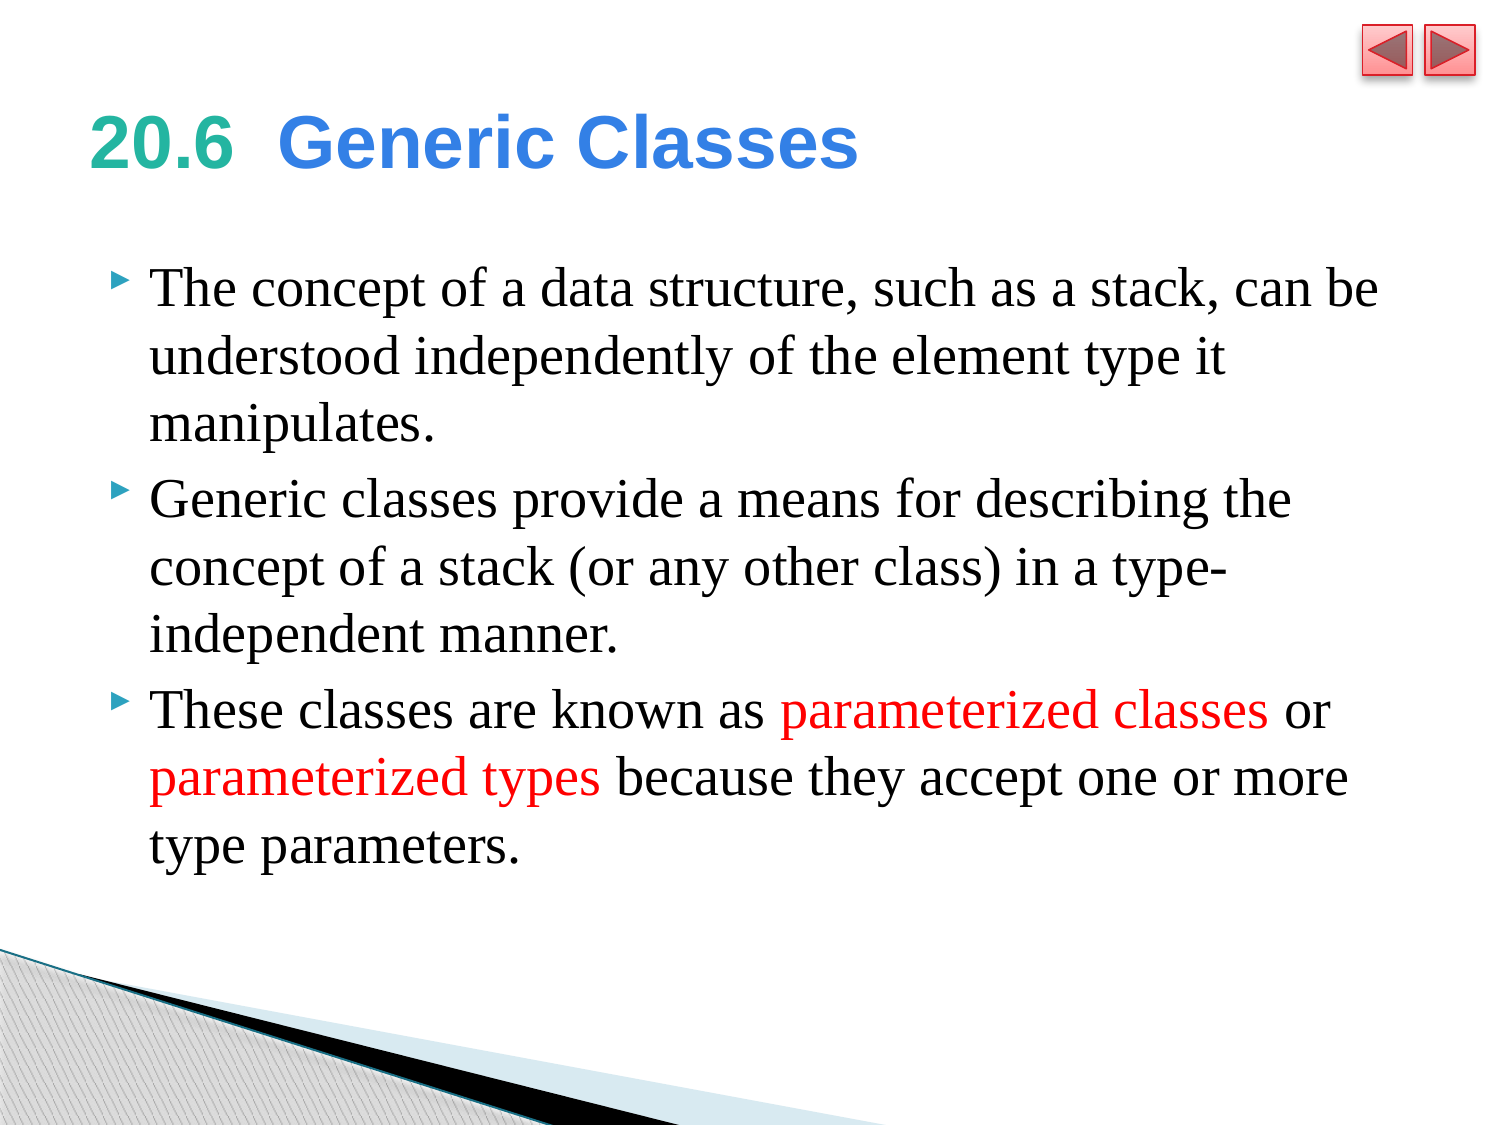

# 20.6  Generic Classes
The concept of a data structure, such as a stack, can be understood independently of the element type it manipulates.
Generic classes provide a means for describing the concept of a stack (or any other class) in a type-independent manner.
These classes are known as parameterized classes or parameterized types because they accept one or more type parameters.